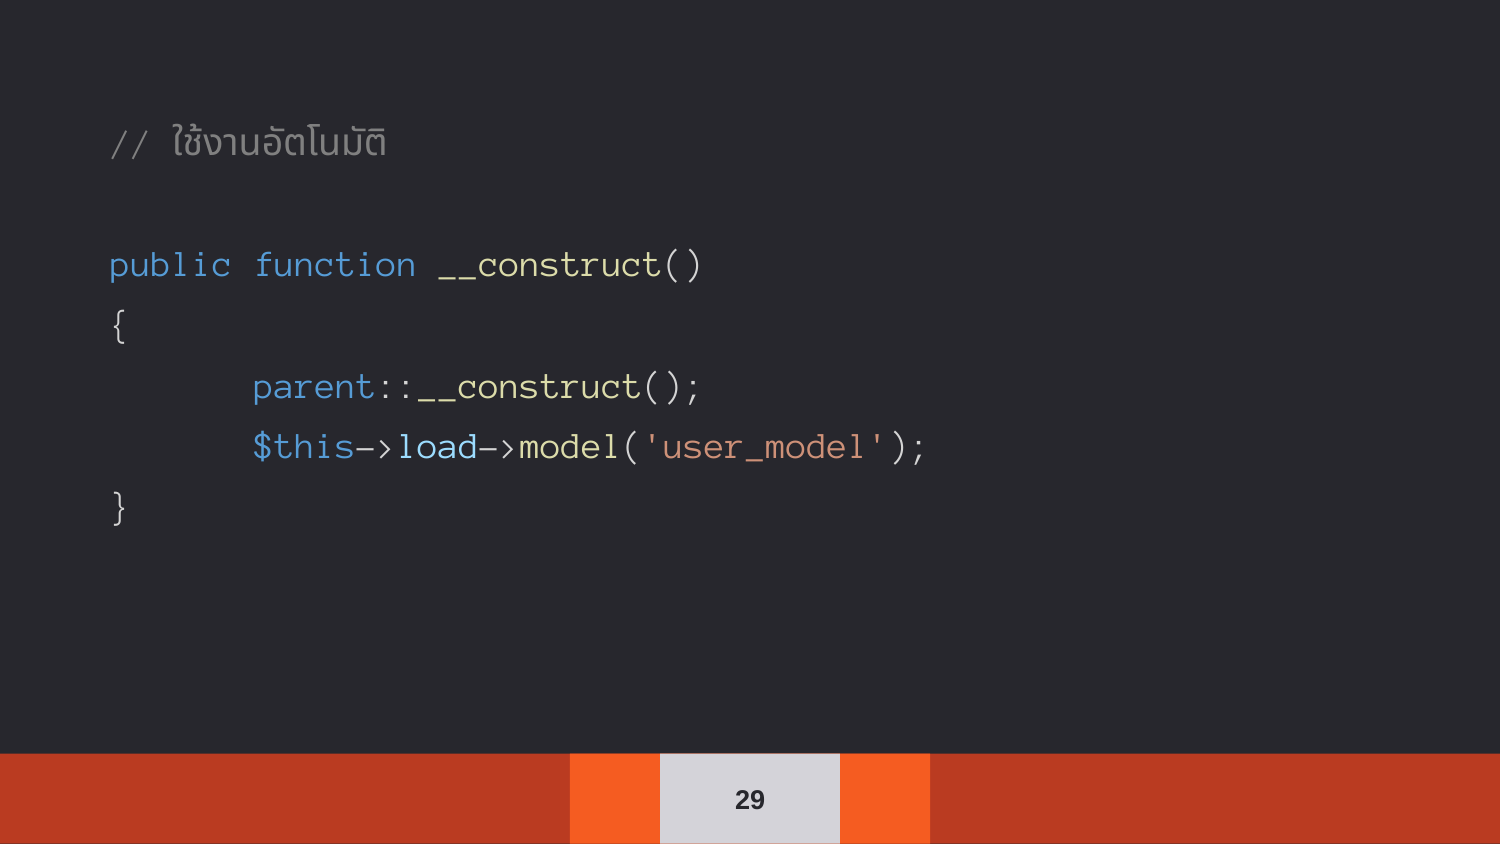

// ใช้งานอัตโนมัติ

public function __construct()
{
       parent::__construct();
       $this->load->model('user_model');
}

29